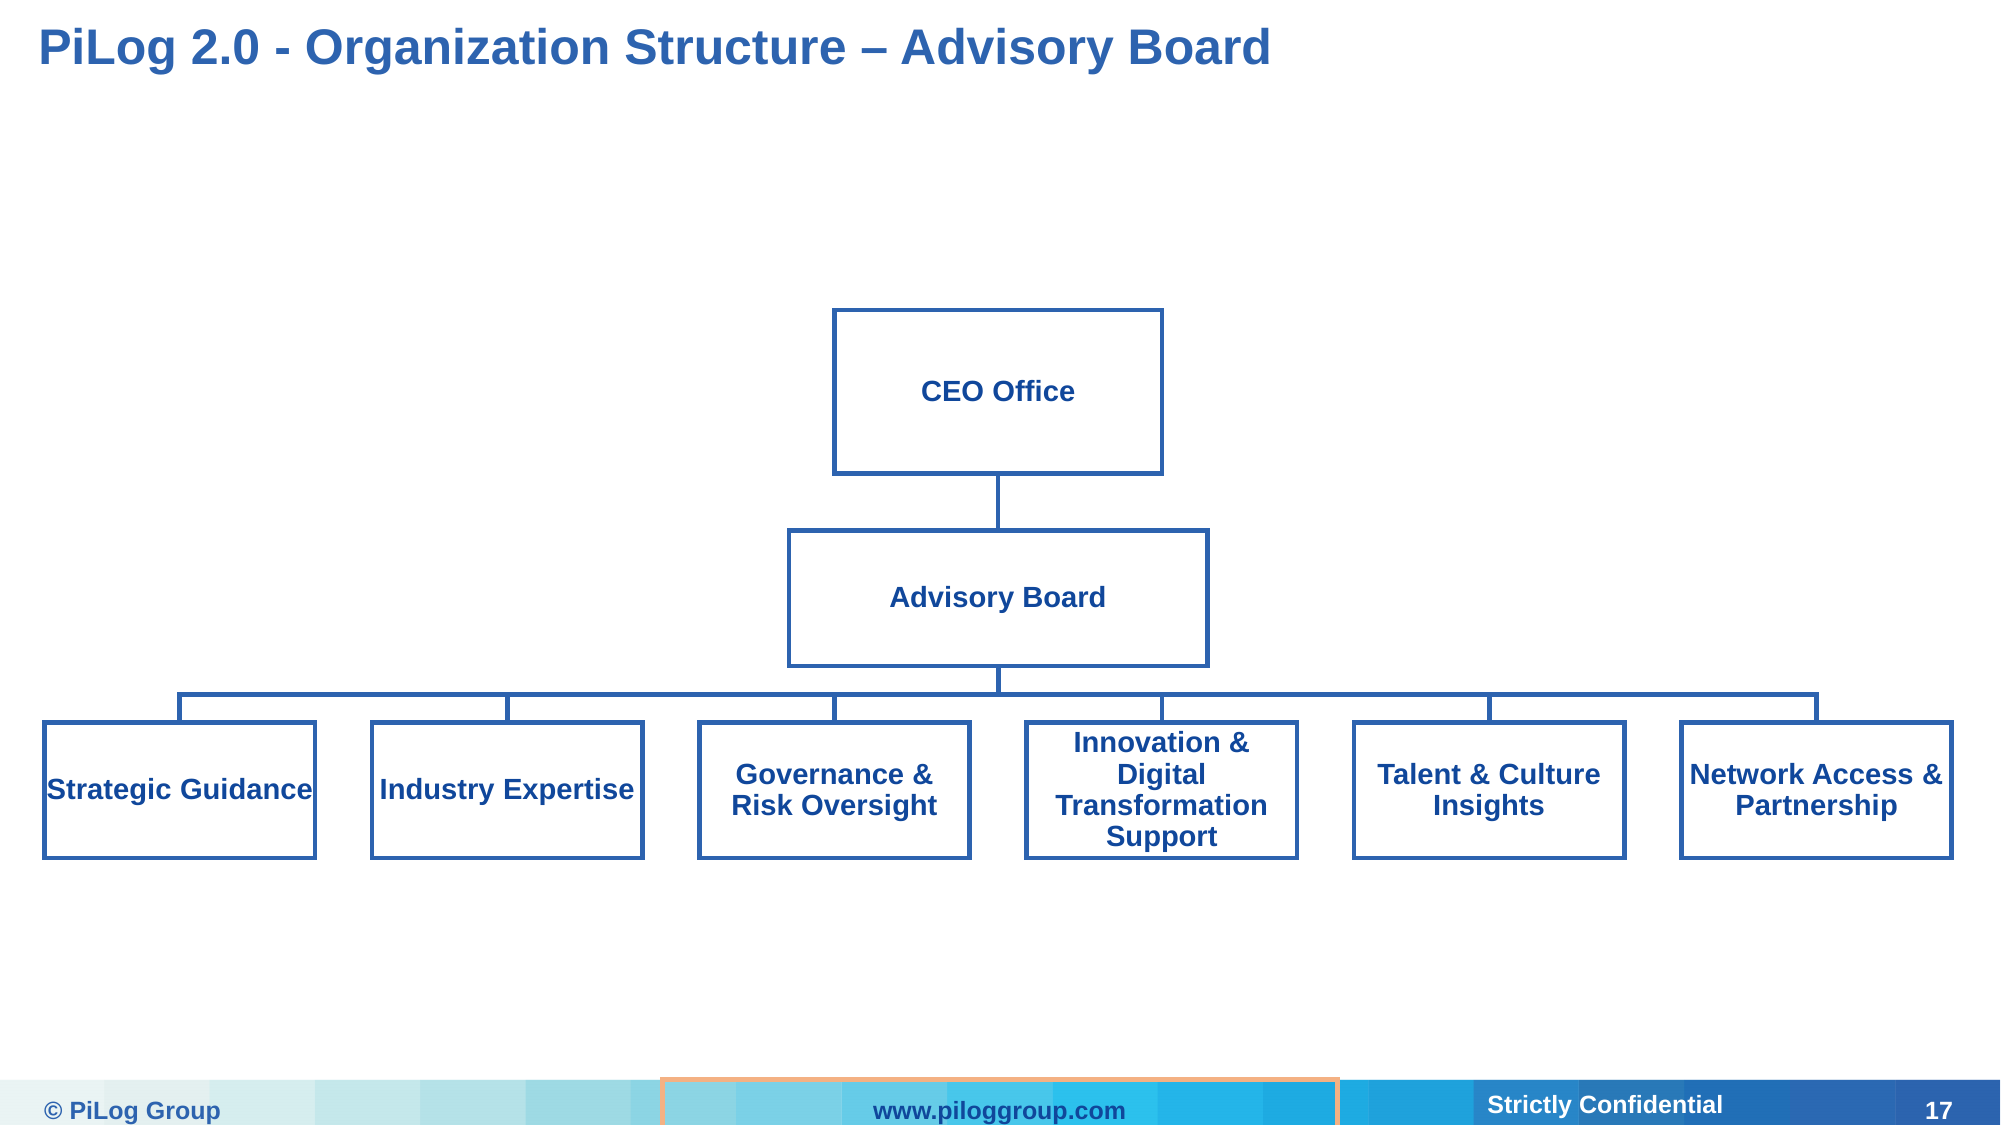

PiLog 2.0 - Organization Structure – Advisory Board

CEO Office
Advisory Board
Strategic Guidance
Industry Expertise
Governance & Risk Oversight
Innovation & Digital Transformation Support
Talent & Culture Insights
Network Access & Partnership

© PiLog Group
www.piloggroup.com
17
Strictly Confidential